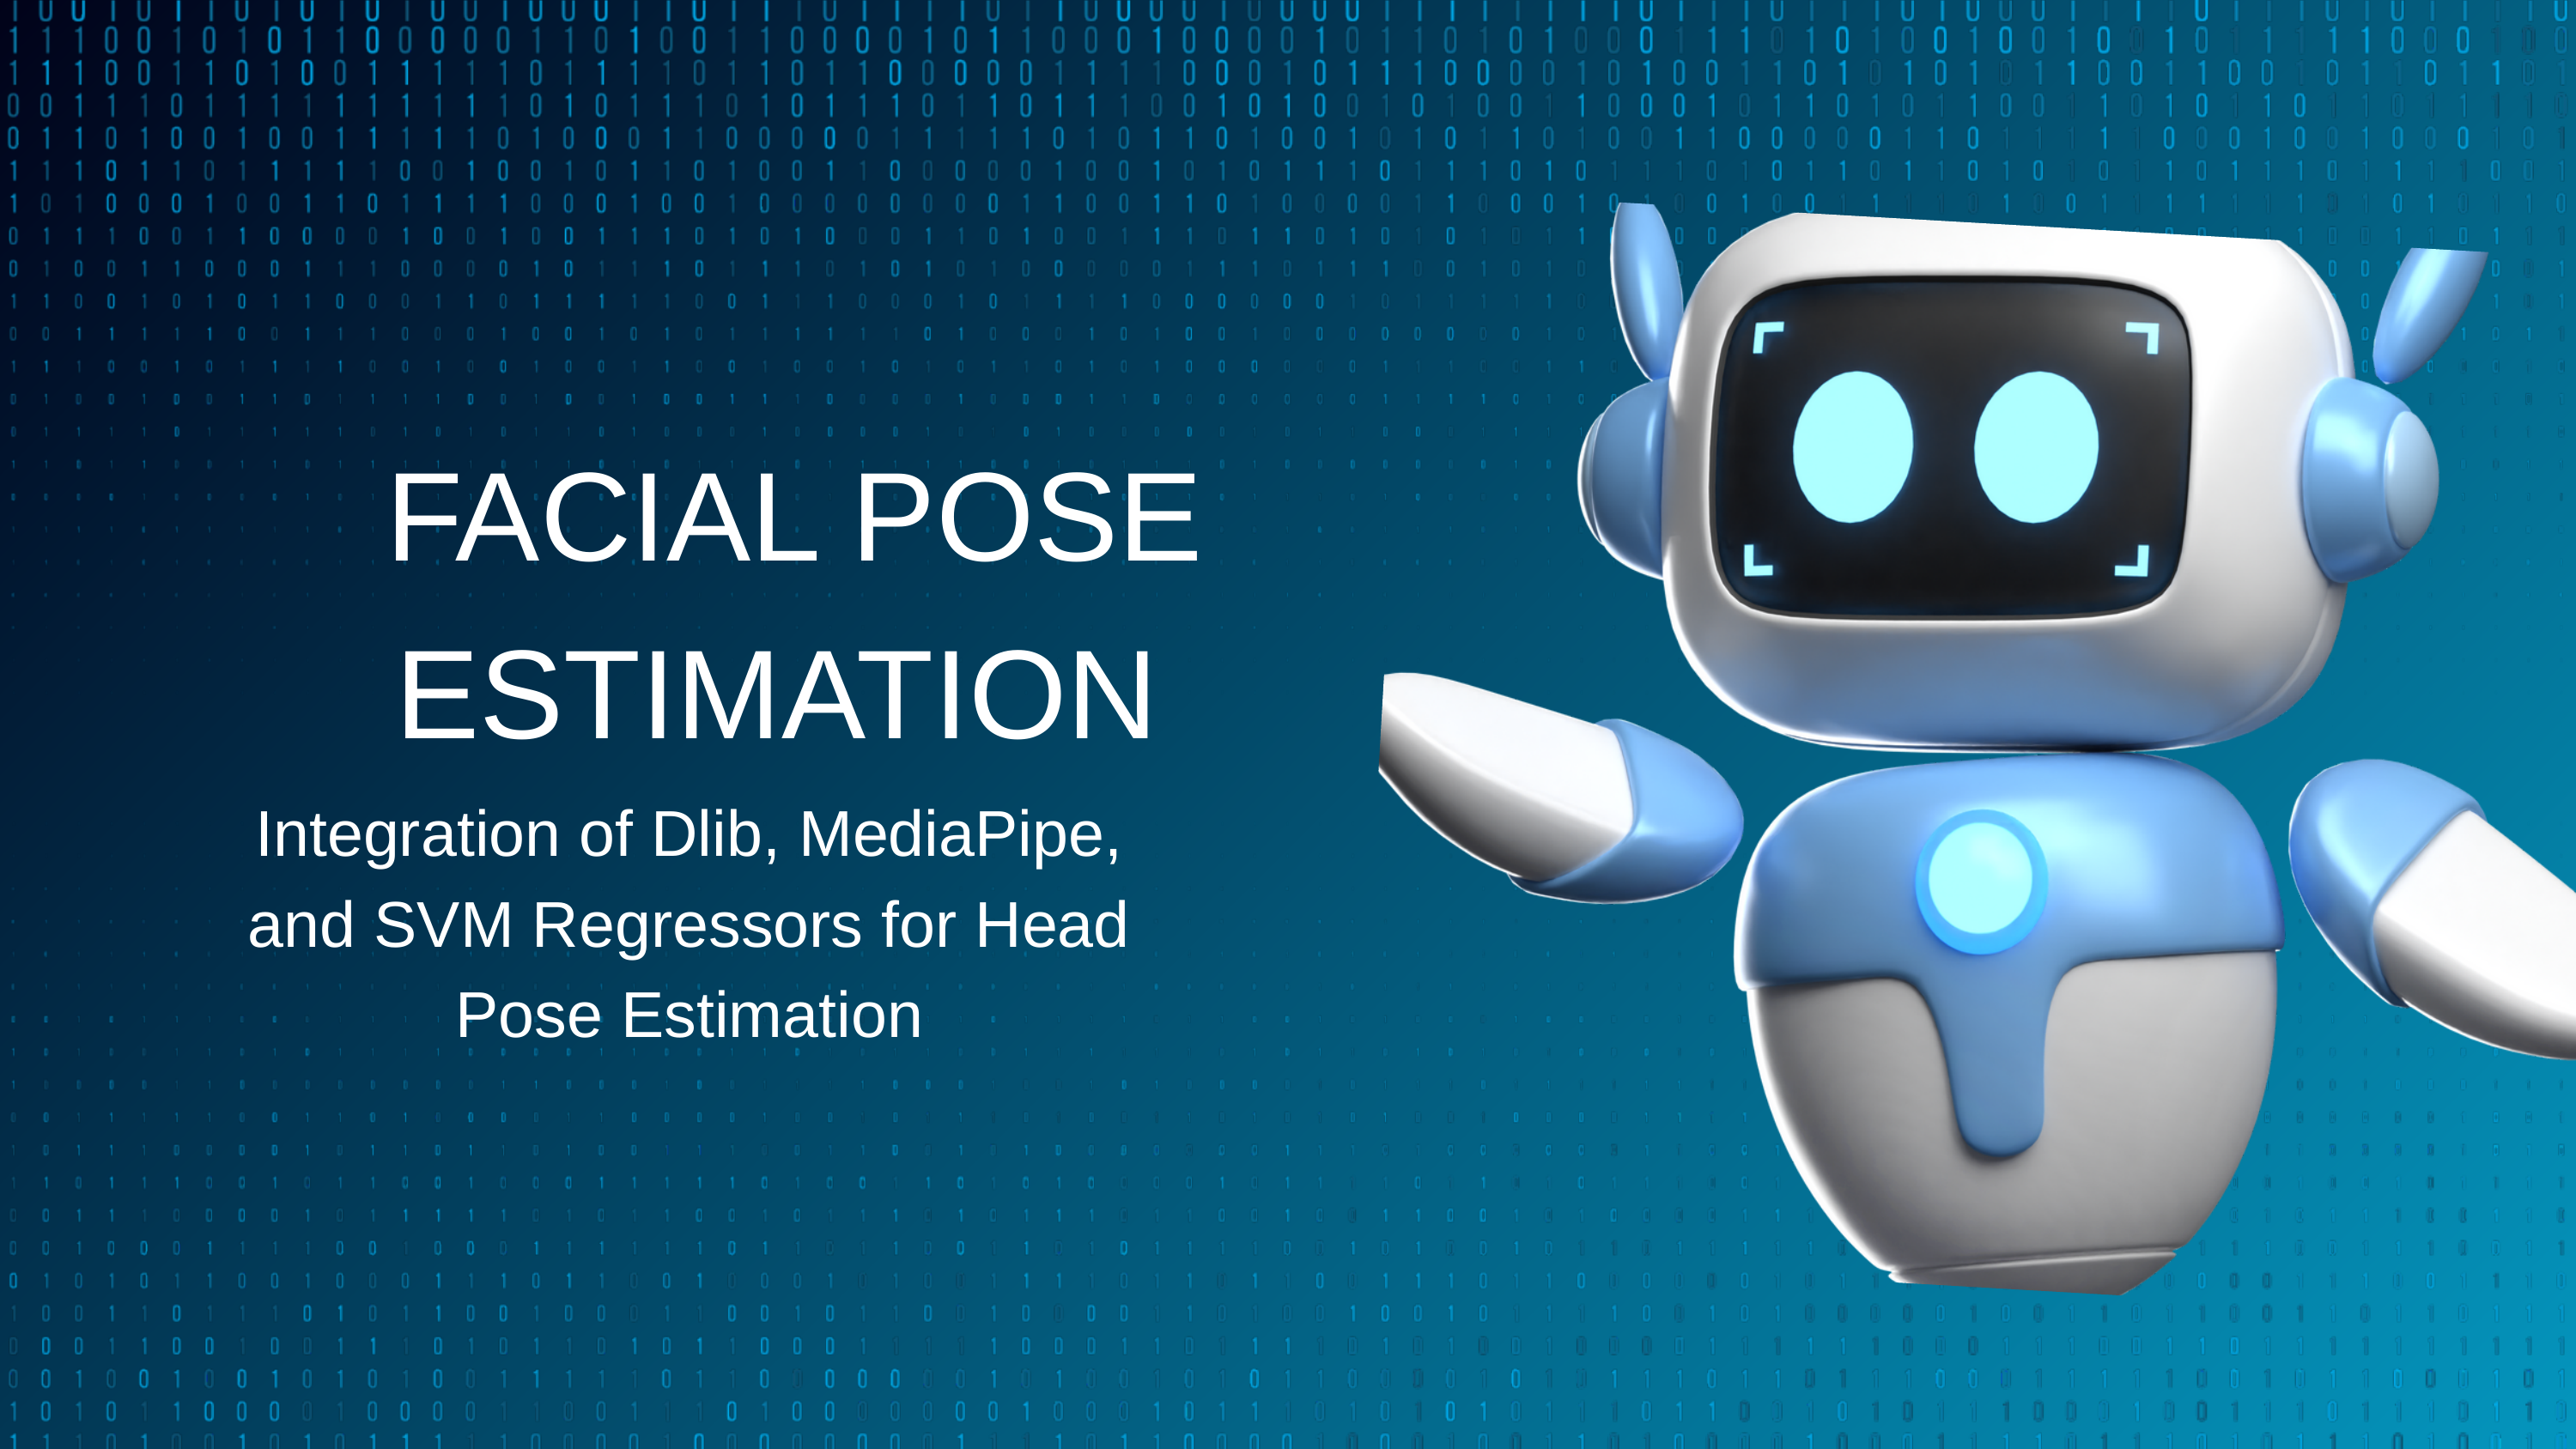

FACIAL POSE ESTIMATION
Integration of Dlib, MediaPipe, and SVM Regressors for Head Pose Estimation